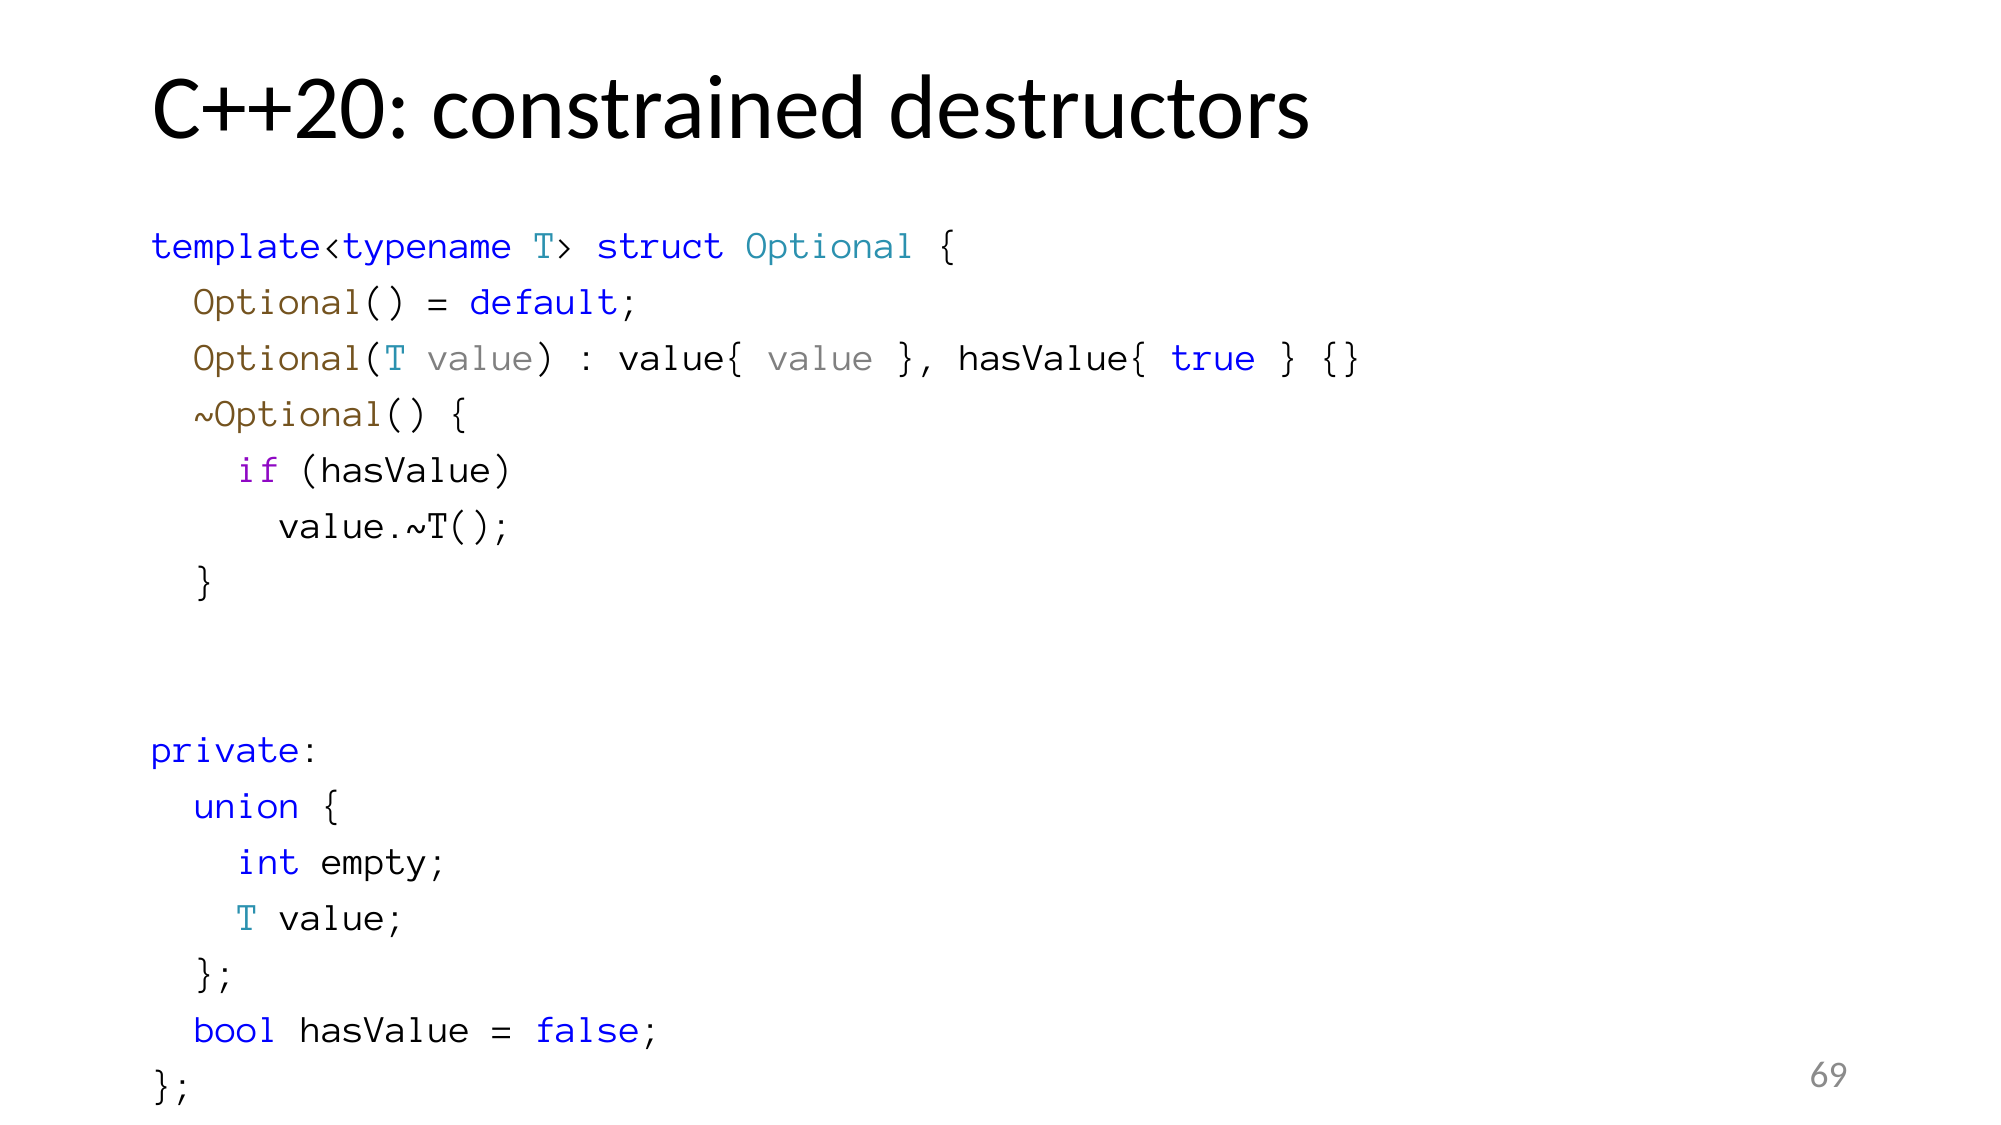

# C++20: constrained destructors
template<typename T> struct Optional {
  Optional() = default;
  Optional(T value) : value{ value }, hasValue{ true } {}
  ~Optional() {
    if (hasValue)
      value.~T();
  }

private:
  union {
    int empty;
    T value;
  };
  bool hasValue = false;
};
69